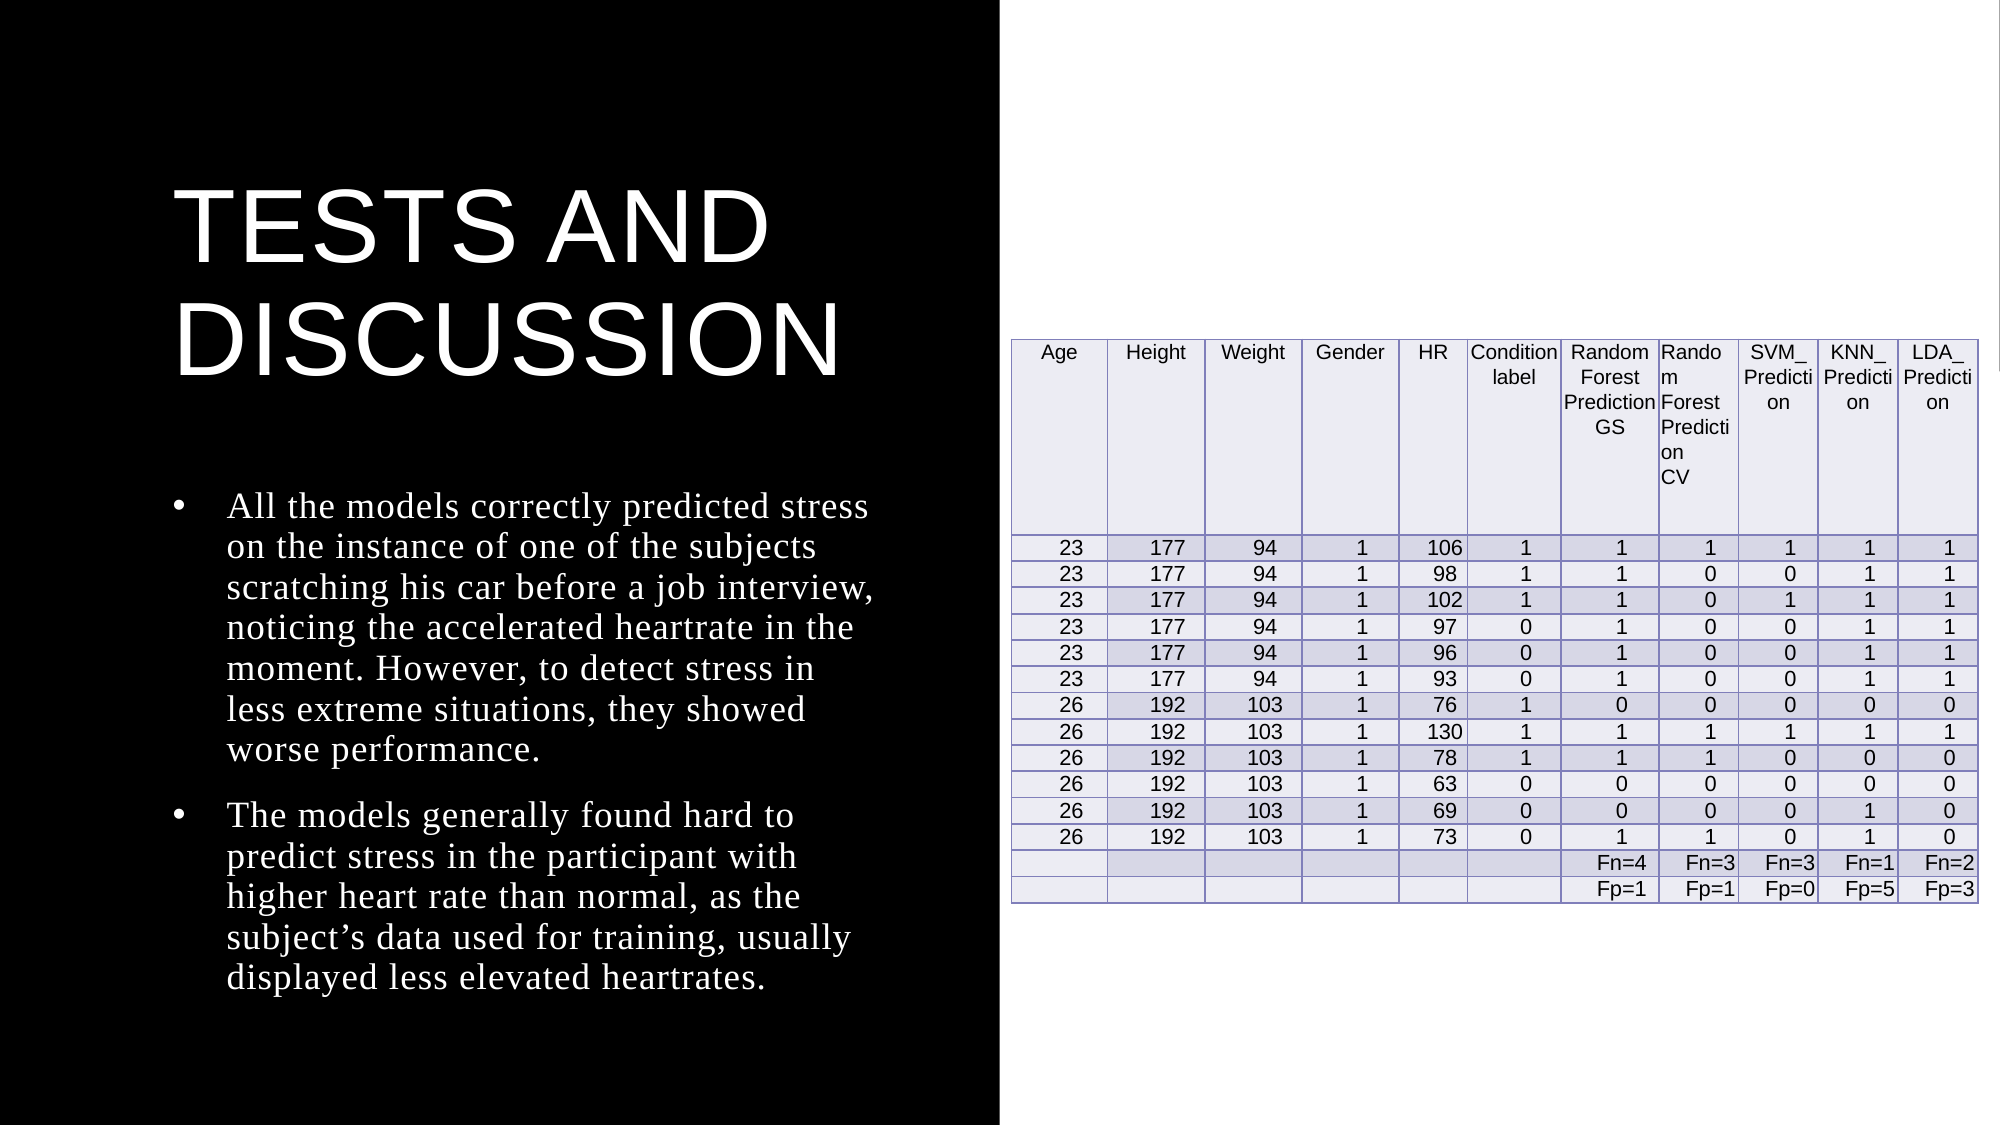

# Tests and Discussion
| Age | Height | Weight | Gender | HR | Condition label | Random Forest Prediction GS | Random Forest Prediction CV | SVM\_ Prediction | KNN\_ Prediction | LDA\_ Prediction |
| --- | --- | --- | --- | --- | --- | --- | --- | --- | --- | --- |
| 23 | 177 | 94 | 1 | 106 | 1 | 1 | 1 | 1 | 1 | 1 |
| 23 | 177 | 94 | 1 | 98 | 1 | 1 | 0 | 0 | 1 | 1 |
| 23 | 177 | 94 | 1 | 102 | 1 | 1 | 0 | 1 | 1 | 1 |
| 23 | 177 | 94 | 1 | 97 | 0 | 1 | 0 | 0 | 1 | 1 |
| 23 | 177 | 94 | 1 | 96 | 0 | 1 | 0 | 0 | 1 | 1 |
| 23 | 177 | 94 | 1 | 93 | 0 | 1 | 0 | 0 | 1 | 1 |
| 26 | 192 | 103 | 1 | 76 | 1 | 0 | 0 | 0 | 0 | 0 |
| 26 | 192 | 103 | 1 | 130 | 1 | 1 | 1 | 1 | 1 | 1 |
| 26 | 192 | 103 | 1 | 78 | 1 | 1 | 1 | 0 | 0 | 0 |
| 26 | 192 | 103 | 1 | 63 | 0 | 0 | 0 | 0 | 0 | 0 |
| 26 | 192 | 103 | 1 | 69 | 0 | 0 | 0 | 0 | 1 | 0 |
| 26 | 192 | 103 | 1 | 73 | 0 | 1 | 1 | 0 | 1 | 0 |
|  |  |  |  |  |  | Fn=4 | Fn=3 | Fn=3 | Fn=1 | Fn=2 |
|  |  |  |  |  |  | Fp=1 | Fp=1 | Fp=0 | Fp=5 | Fp=3 |
All the models correctly predicted stress on the instance of one of the subjects scratching his car before a job interview, noticing the accelerated heartrate in the moment. However, to detect stress in less extreme situations, they showed worse performance.
The models generally found hard to predict stress in the participant with higher heart rate than normal, as the subject’s data used for training, usually displayed less elevated heartrates.